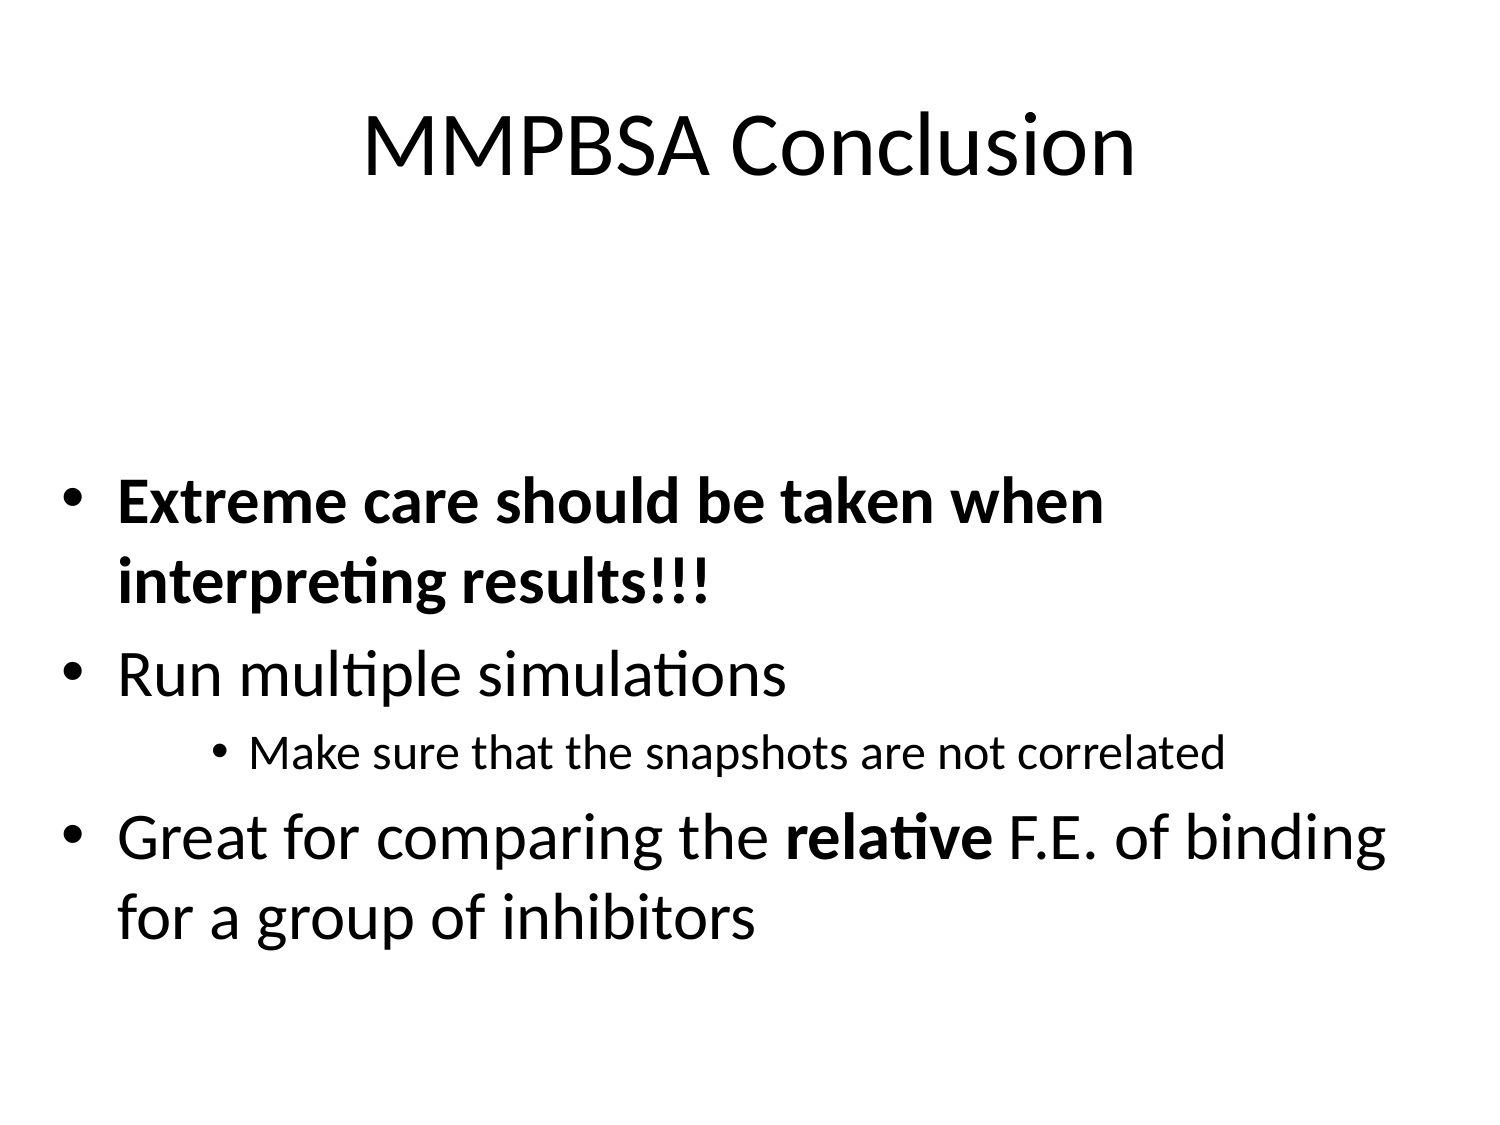

# MMPBSA Conclusion

Extreme care should be taken when interpreting results!!!
Run multiple simulations
Make sure that the snapshots are not correlated
Great for comparing the relative F.E. of binding for a group of inhibitors